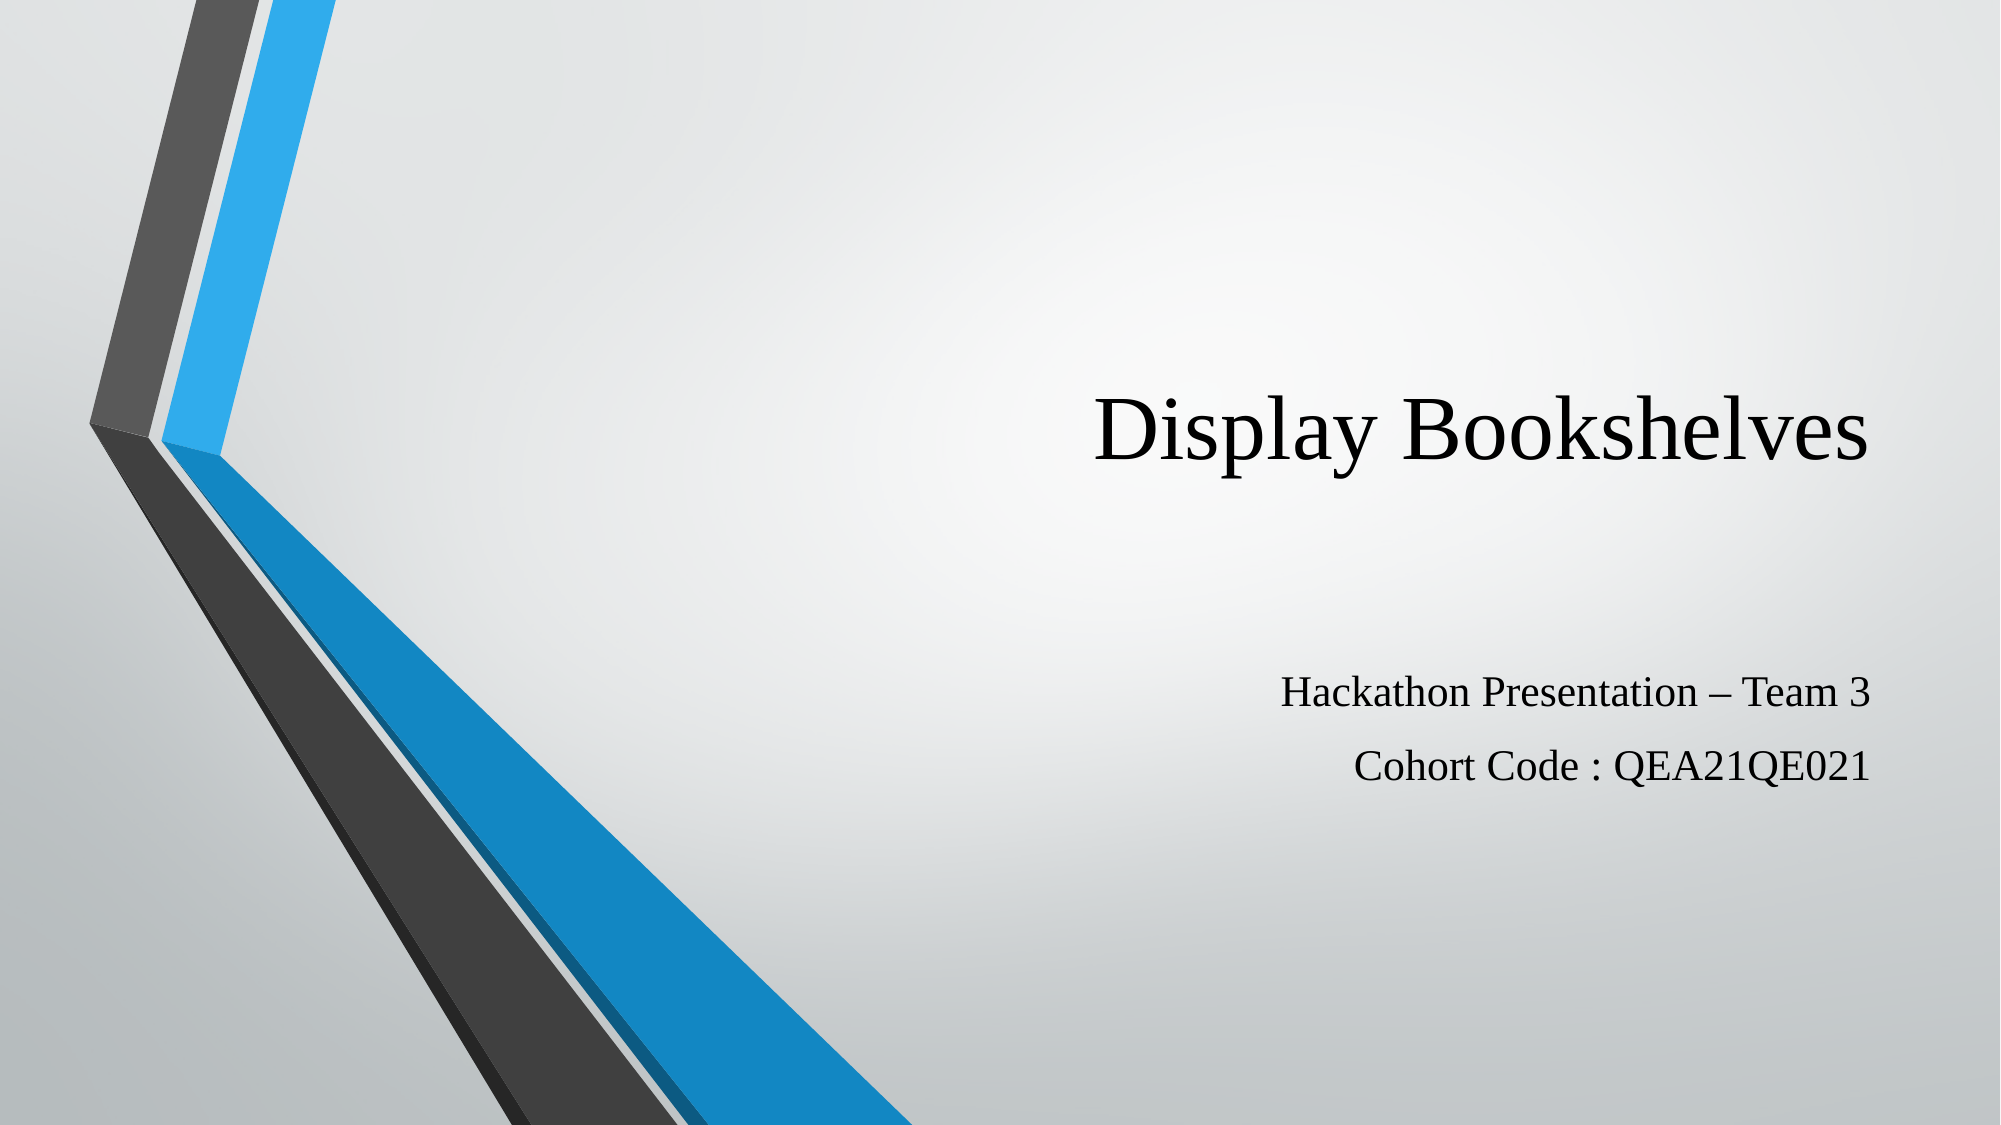

# Display Bookshelves
Hackathon Presentation – Team 3
Cohort Code : QEA21QE021